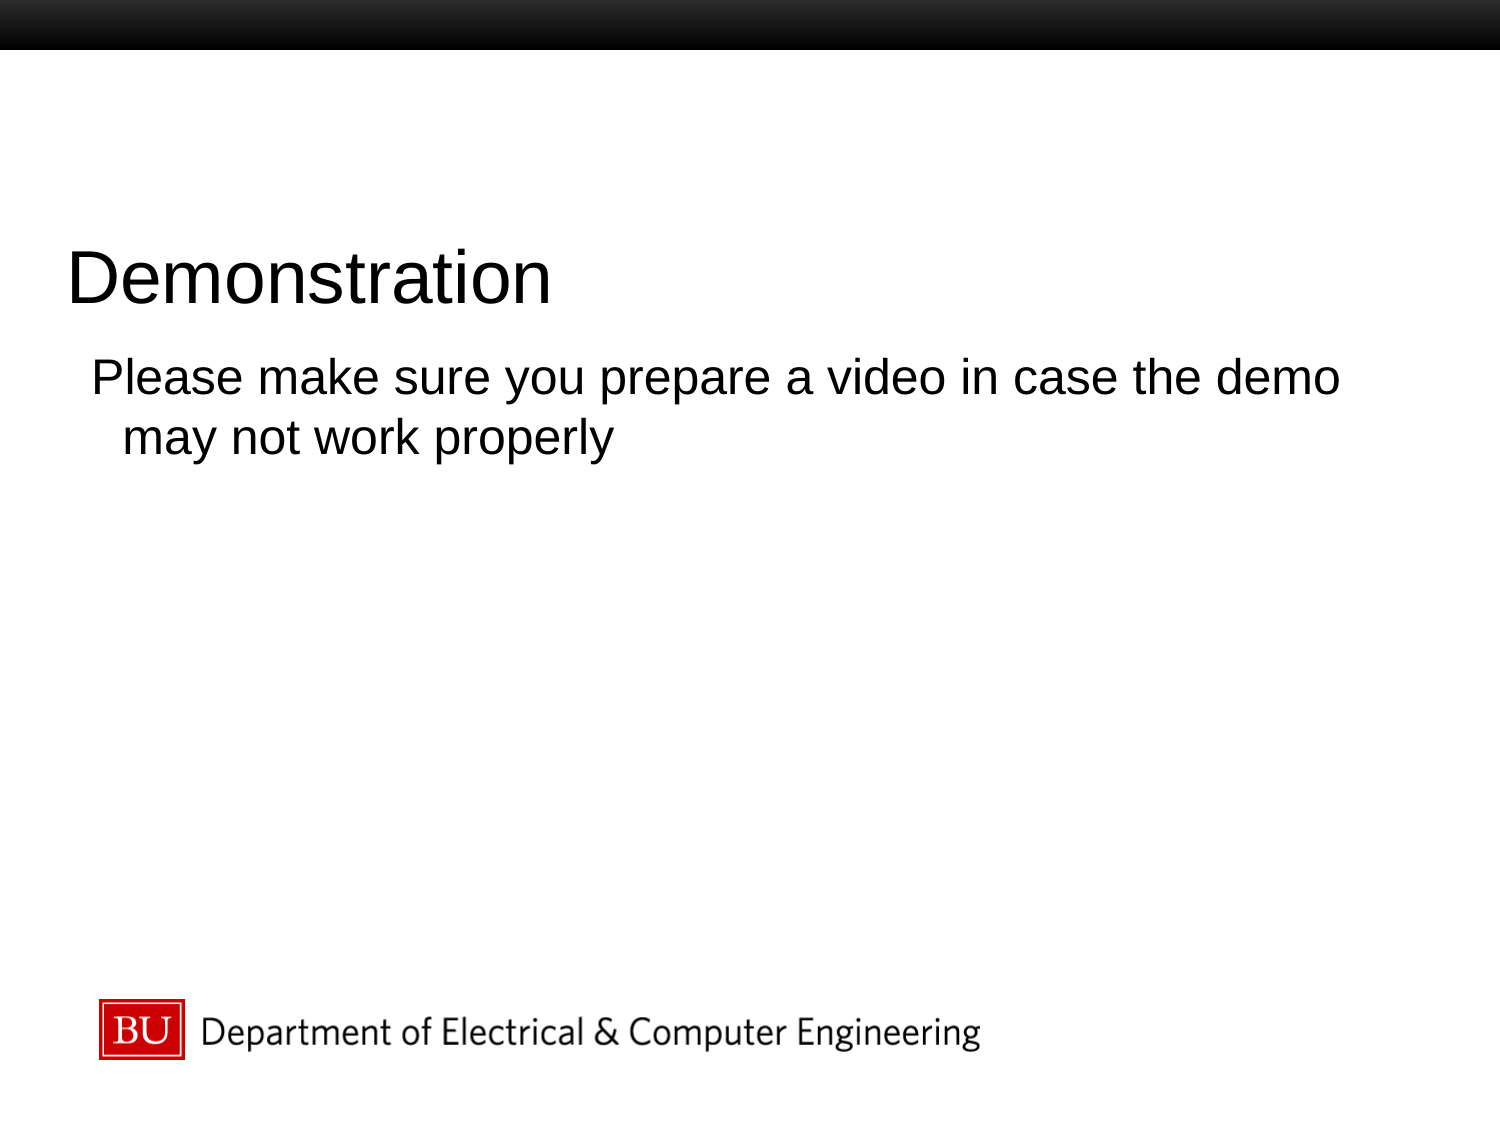

# Demonstration
Please make sure you prepare a video in case the demo may not work properly